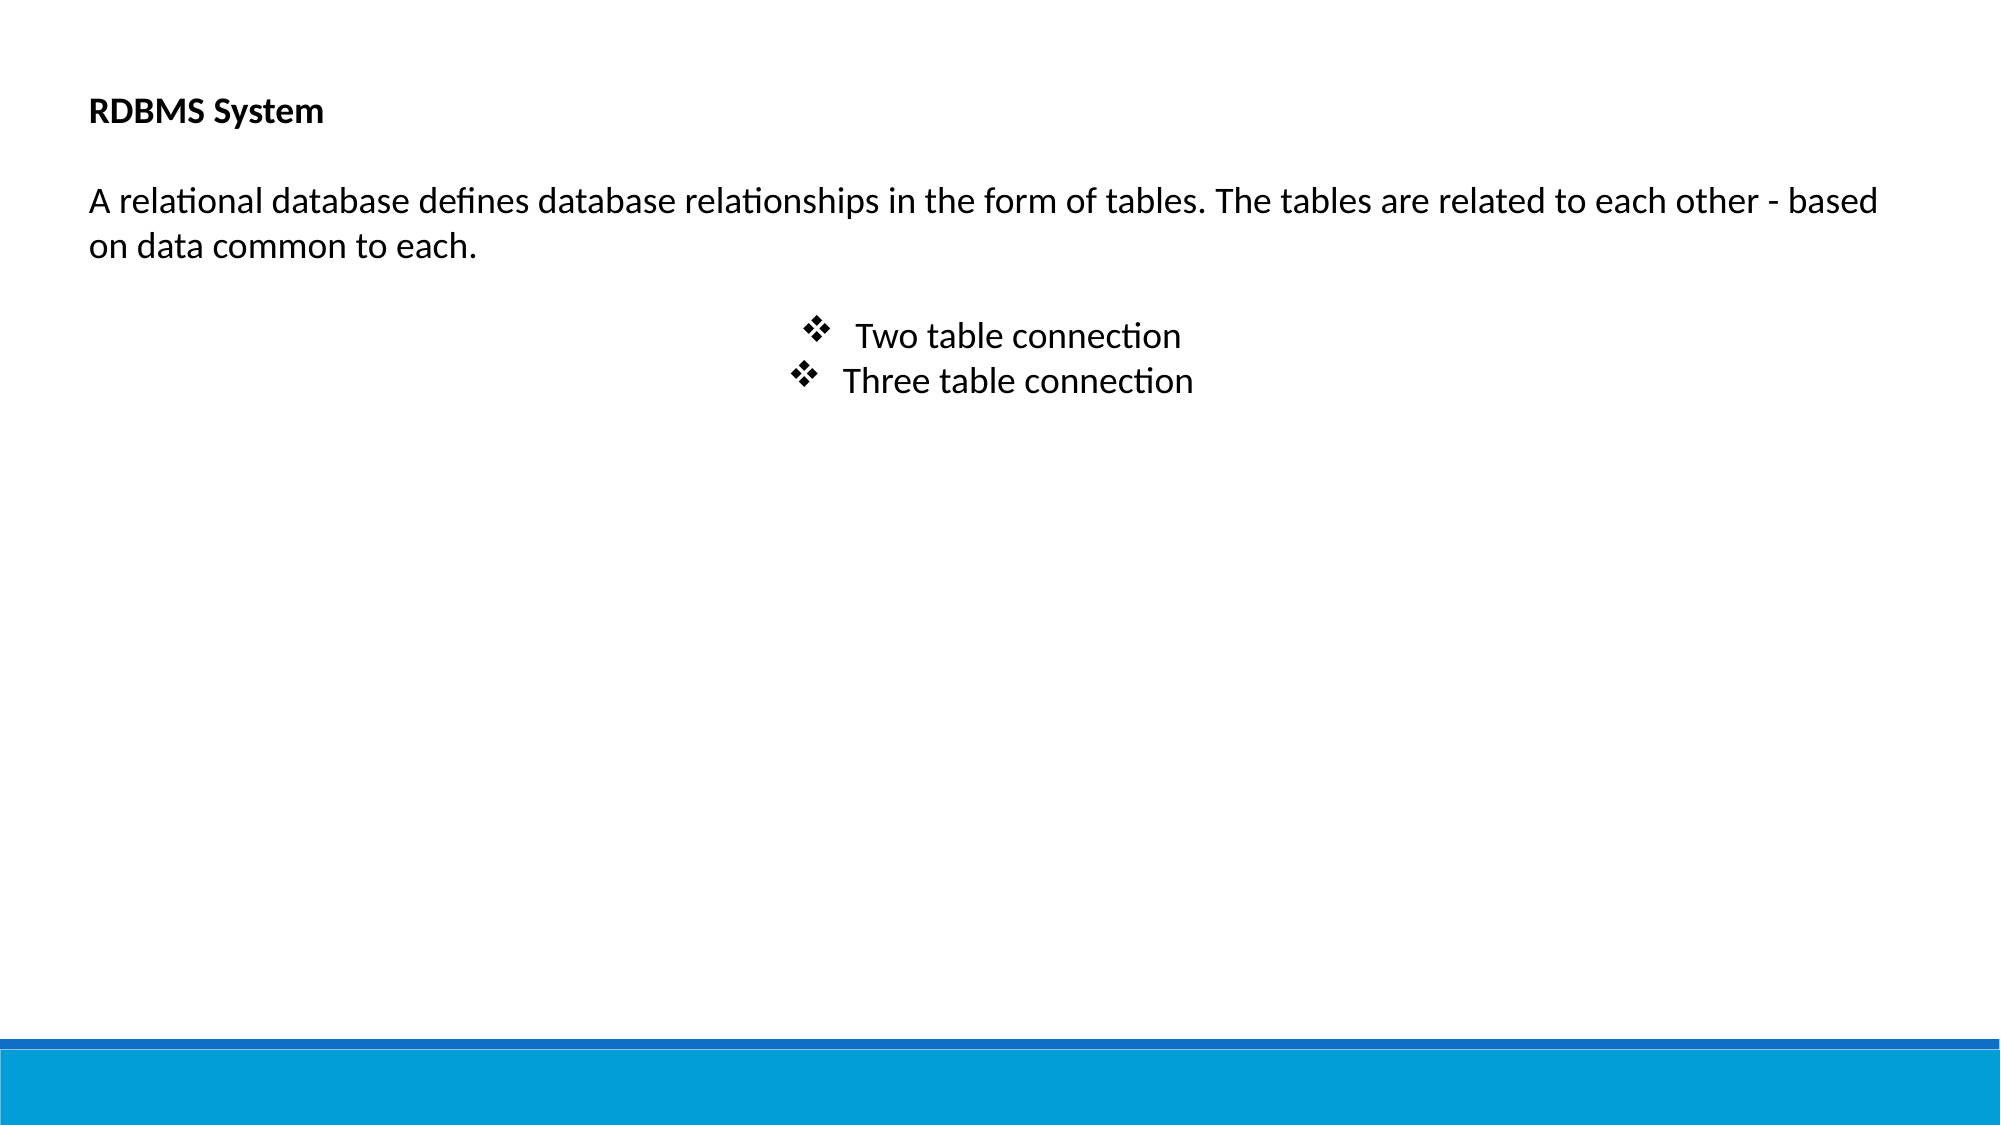

RDBMS System

A relational database defines database relationships in the form of tables. The tables are related to each other - based on data common to each.

 Two table connection
 Three table connection